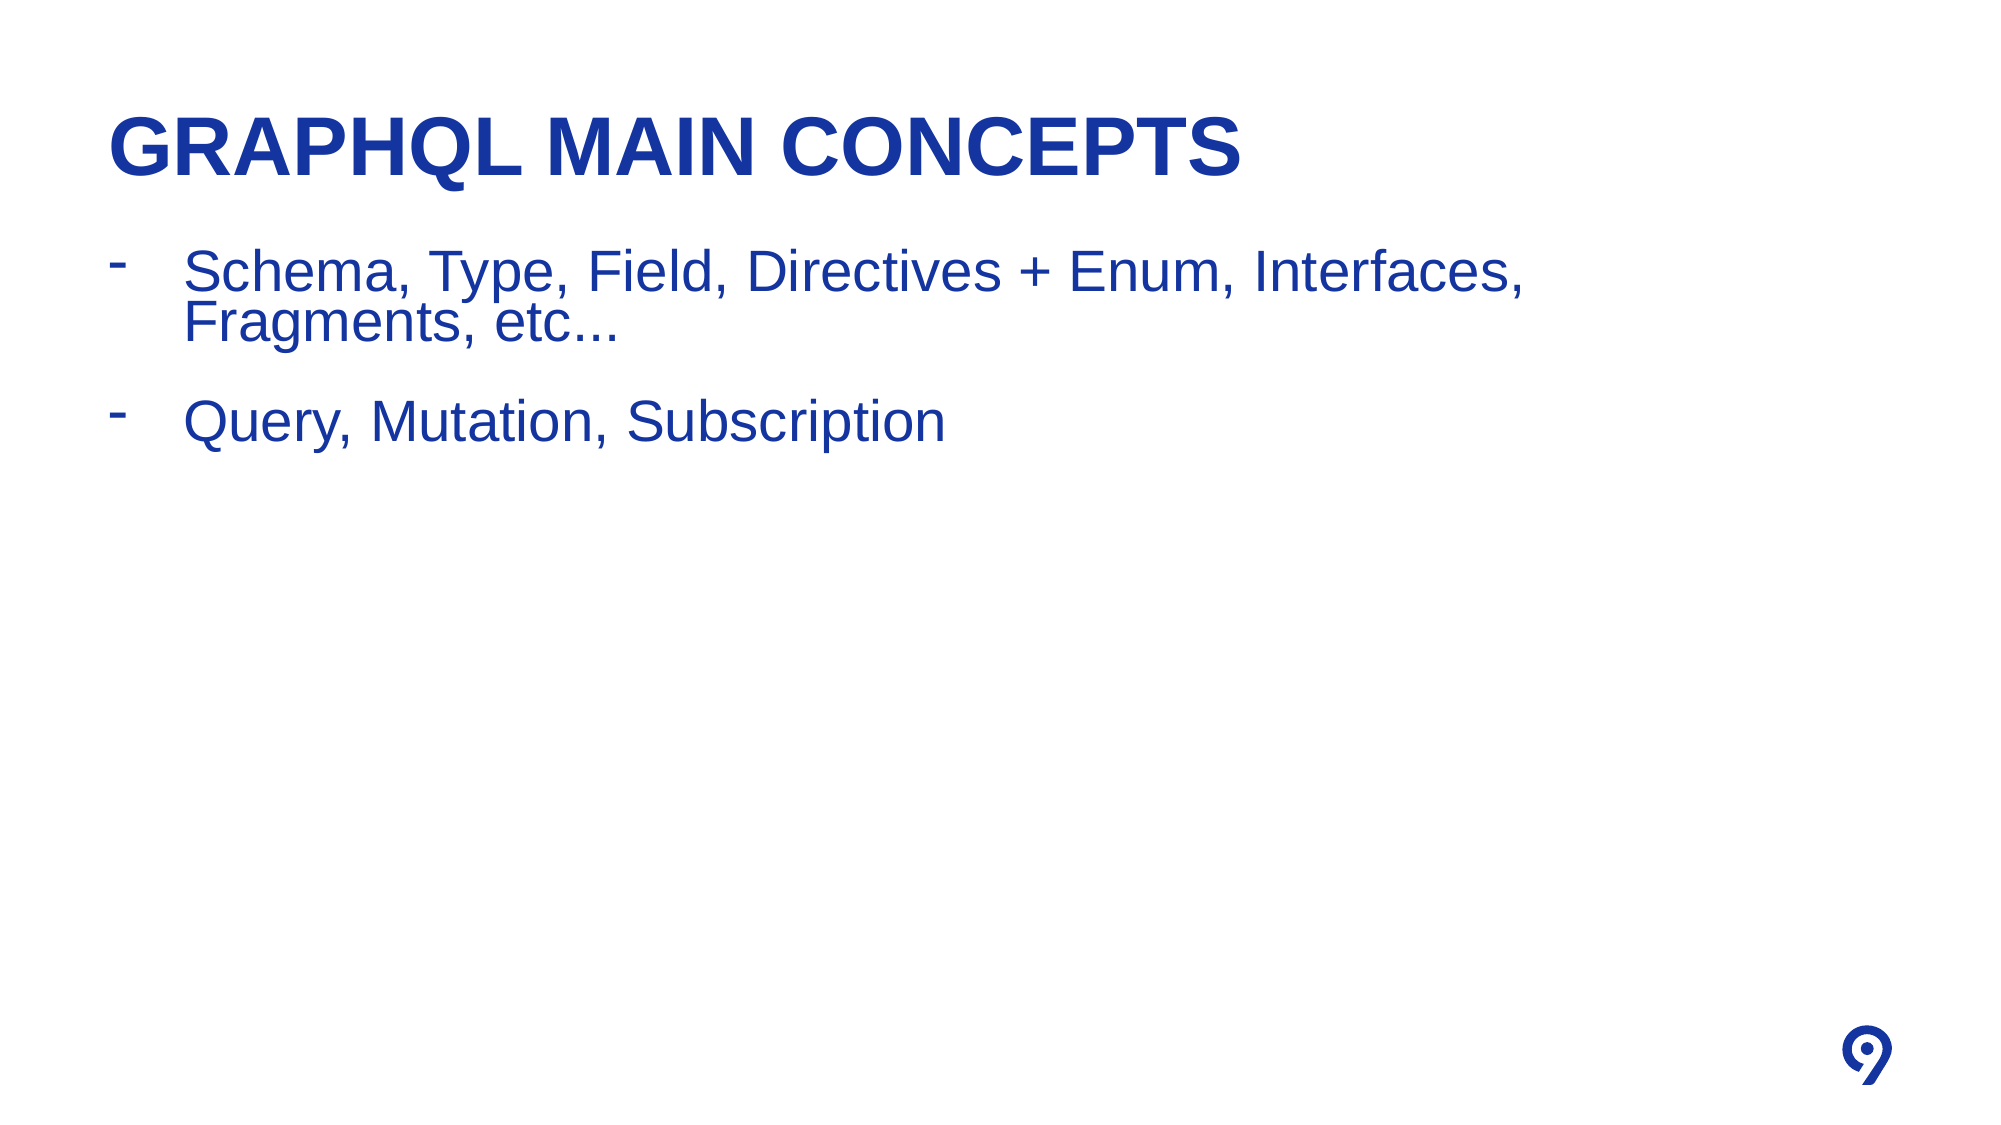

# Graphql main concepts
Schema, Type, Field, Directives + Enum, Interfaces, Fragments, etc...

Query, Mutation, Subscription